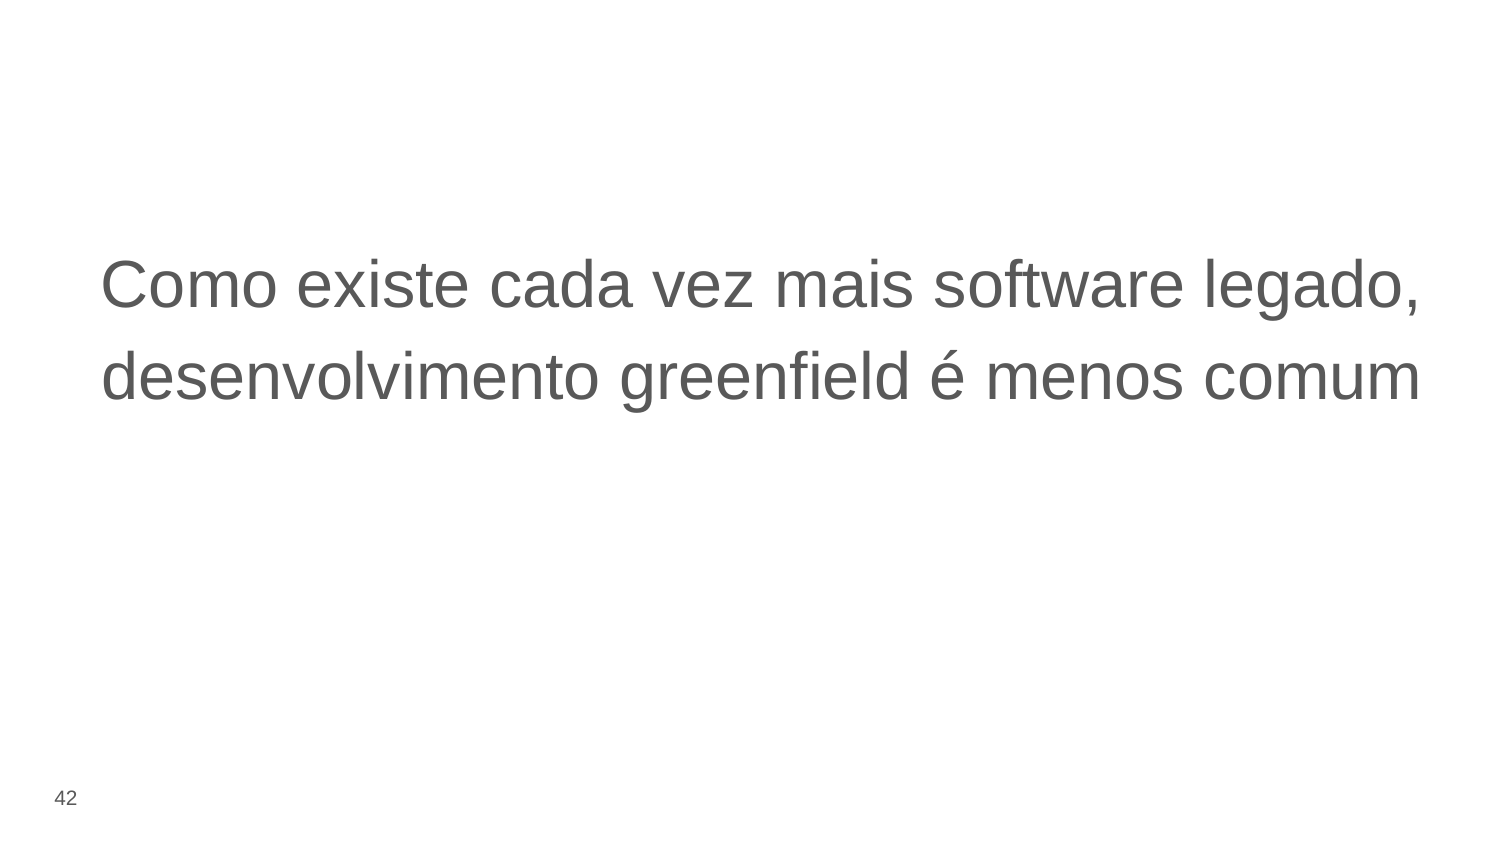

Como existe cada vez mais software legado, desenvolvimento greenfield é menos comum
42